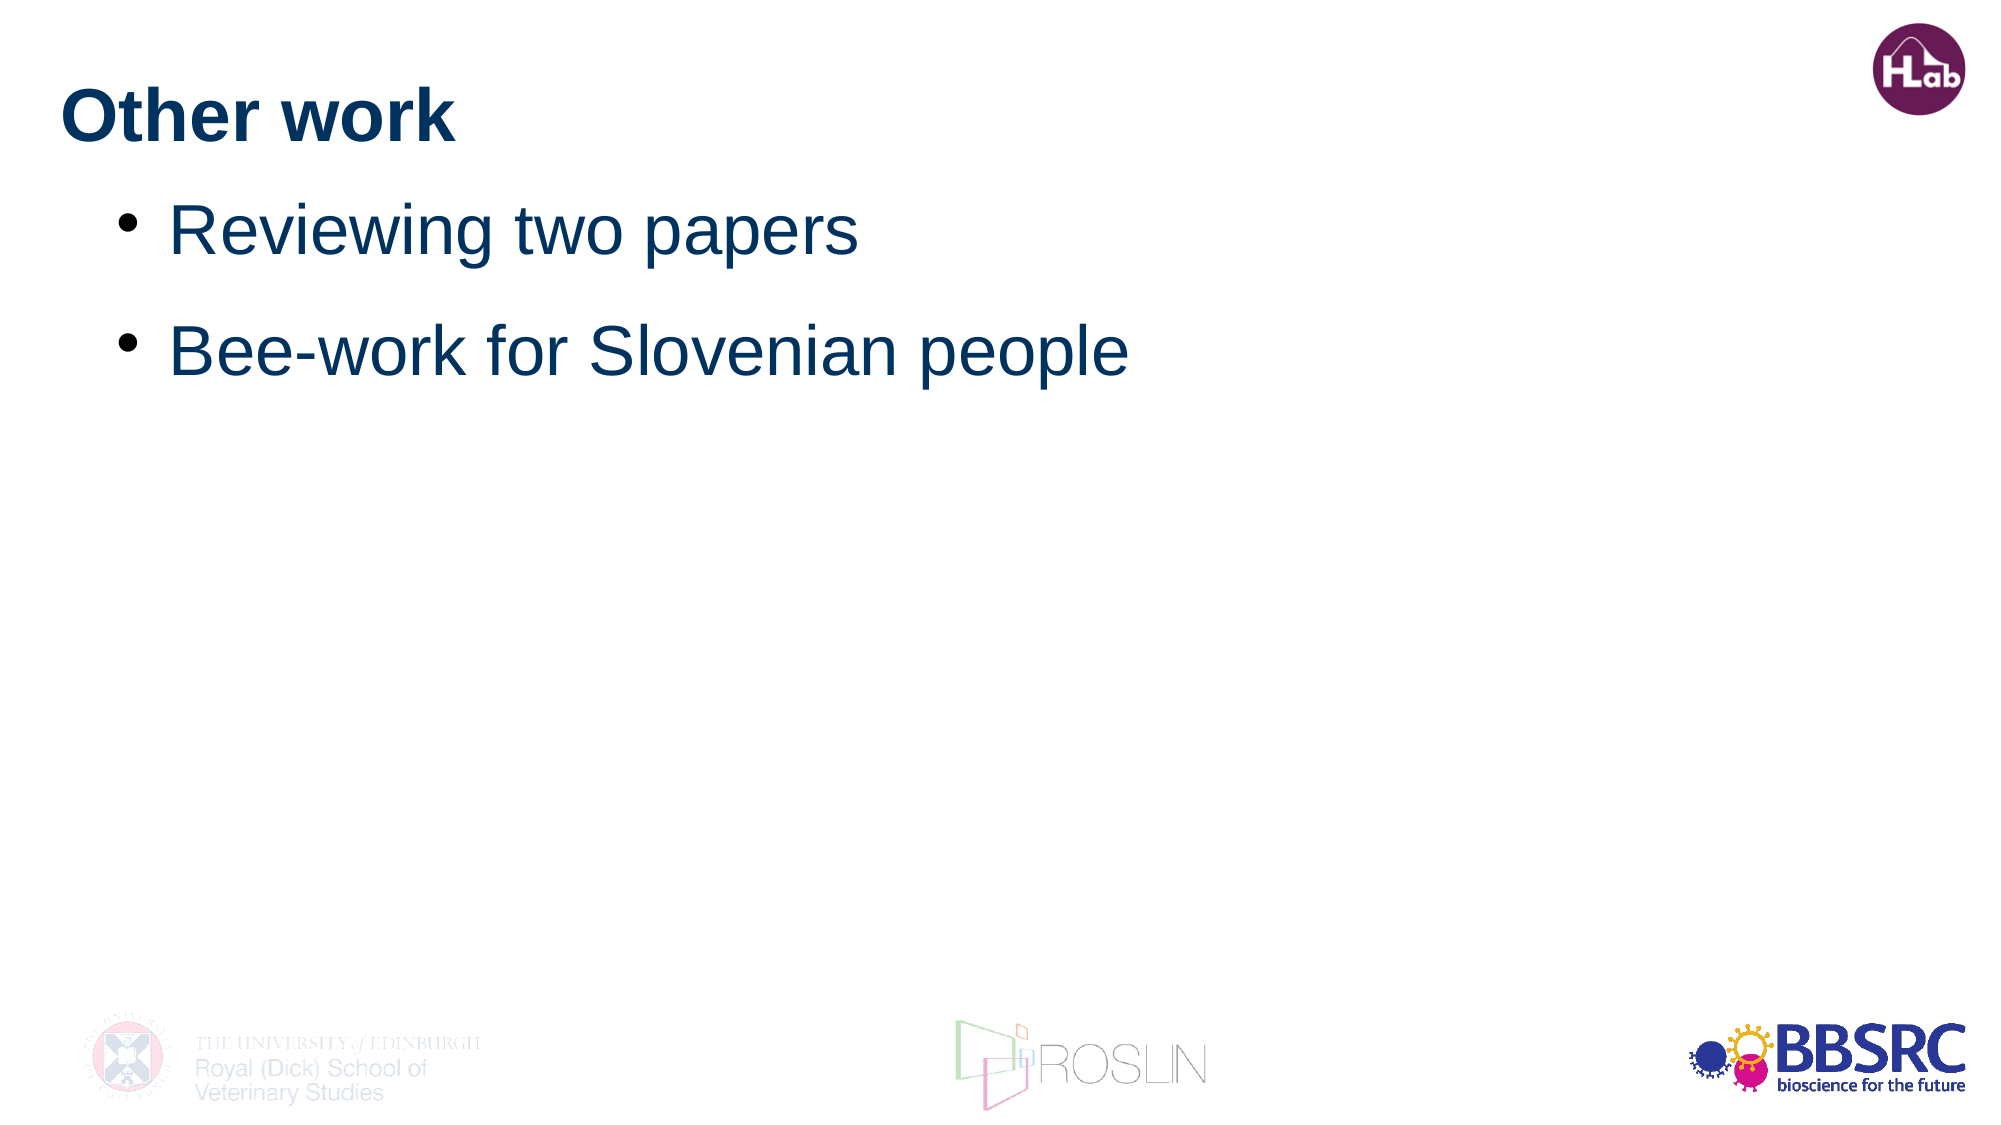

Other work

Reviewing two papers
Bee-work for Slovenian people